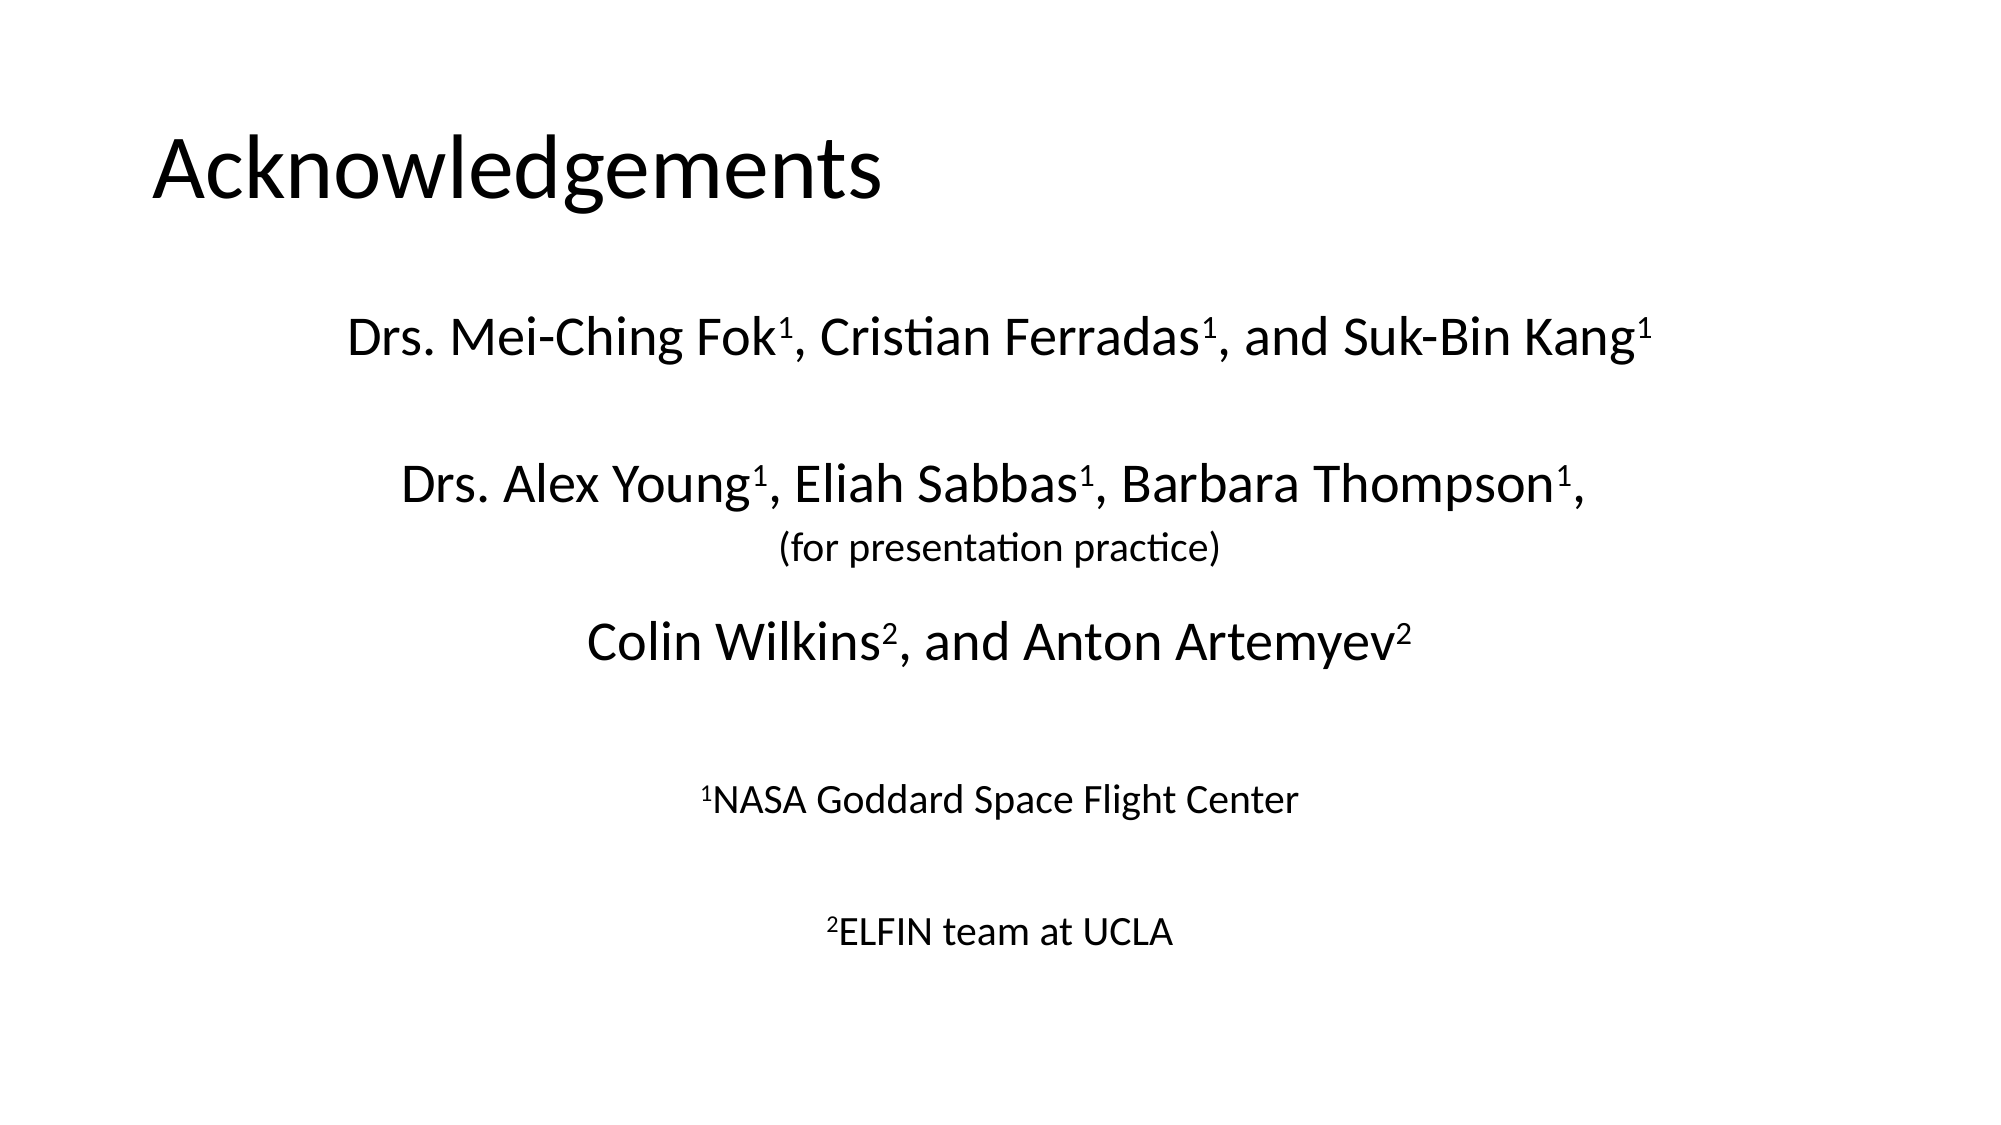

# Acknowledgements
Drs. Mei-Ching Fok1, Cristian Ferradas1, and Suk-Bin Kang1

Drs. Alex Young1, Eliah Sabbas1, Barbara Thompson1,
(for presentation practice)
Colin Wilkins2, and Anton Artemyev2

1NASA Goddard Space Flight Center

2ELFIN team at UCLA